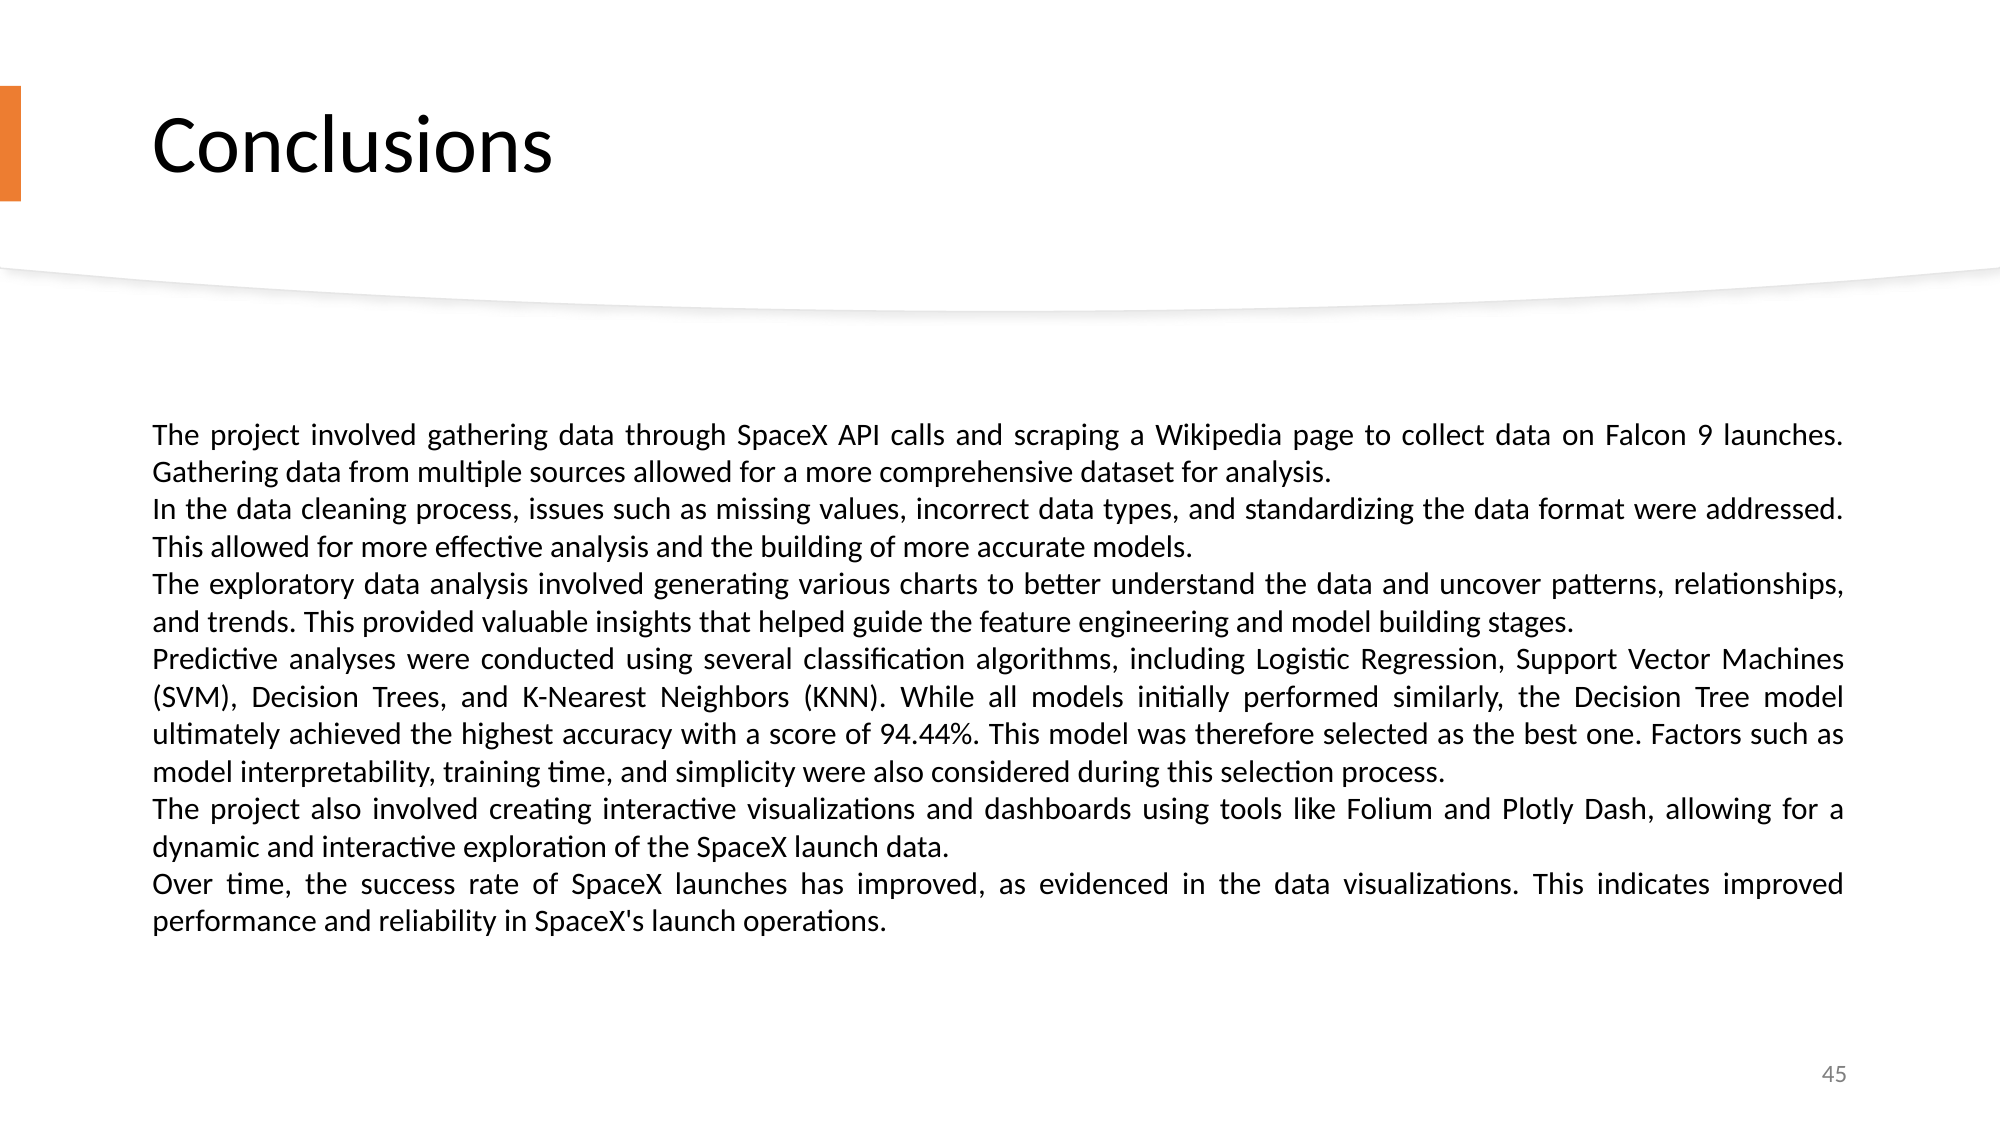

Conclusions

The project involved gathering data through SpaceX API calls and scraping a Wikipedia page to collect data on Falcon 9 launches. Gathering data from multiple sources allowed for a more comprehensive dataset for analysis.
In the data cleaning process, issues such as missing values, incorrect data types, and standardizing the data format were addressed. This allowed for more effective analysis and the building of more accurate models.
The exploratory data analysis involved generating various charts to better understand the data and uncover patterns, relationships, and trends. This provided valuable insights that helped guide the feature engineering and model building stages.
Predictive analyses were conducted using several classification algorithms, including Logistic Regression, Support Vector Machines (SVM), Decision Trees, and K-Nearest Neighbors (KNN). While all models initially performed similarly, the Decision Tree model ultimately achieved the highest accuracy with a score of 94.44%. This model was therefore selected as the best one. Factors such as model interpretability, training time, and simplicity were also considered during this selection process.
The project also involved creating interactive visualizations and dashboards using tools like Folium and Plotly Dash, allowing for a dynamic and interactive exploration of the SpaceX launch data.
Over time, the success rate of SpaceX launches has improved, as evidenced in the data visualizations. This indicates improved performance and reliability in SpaceX's launch operations.

45